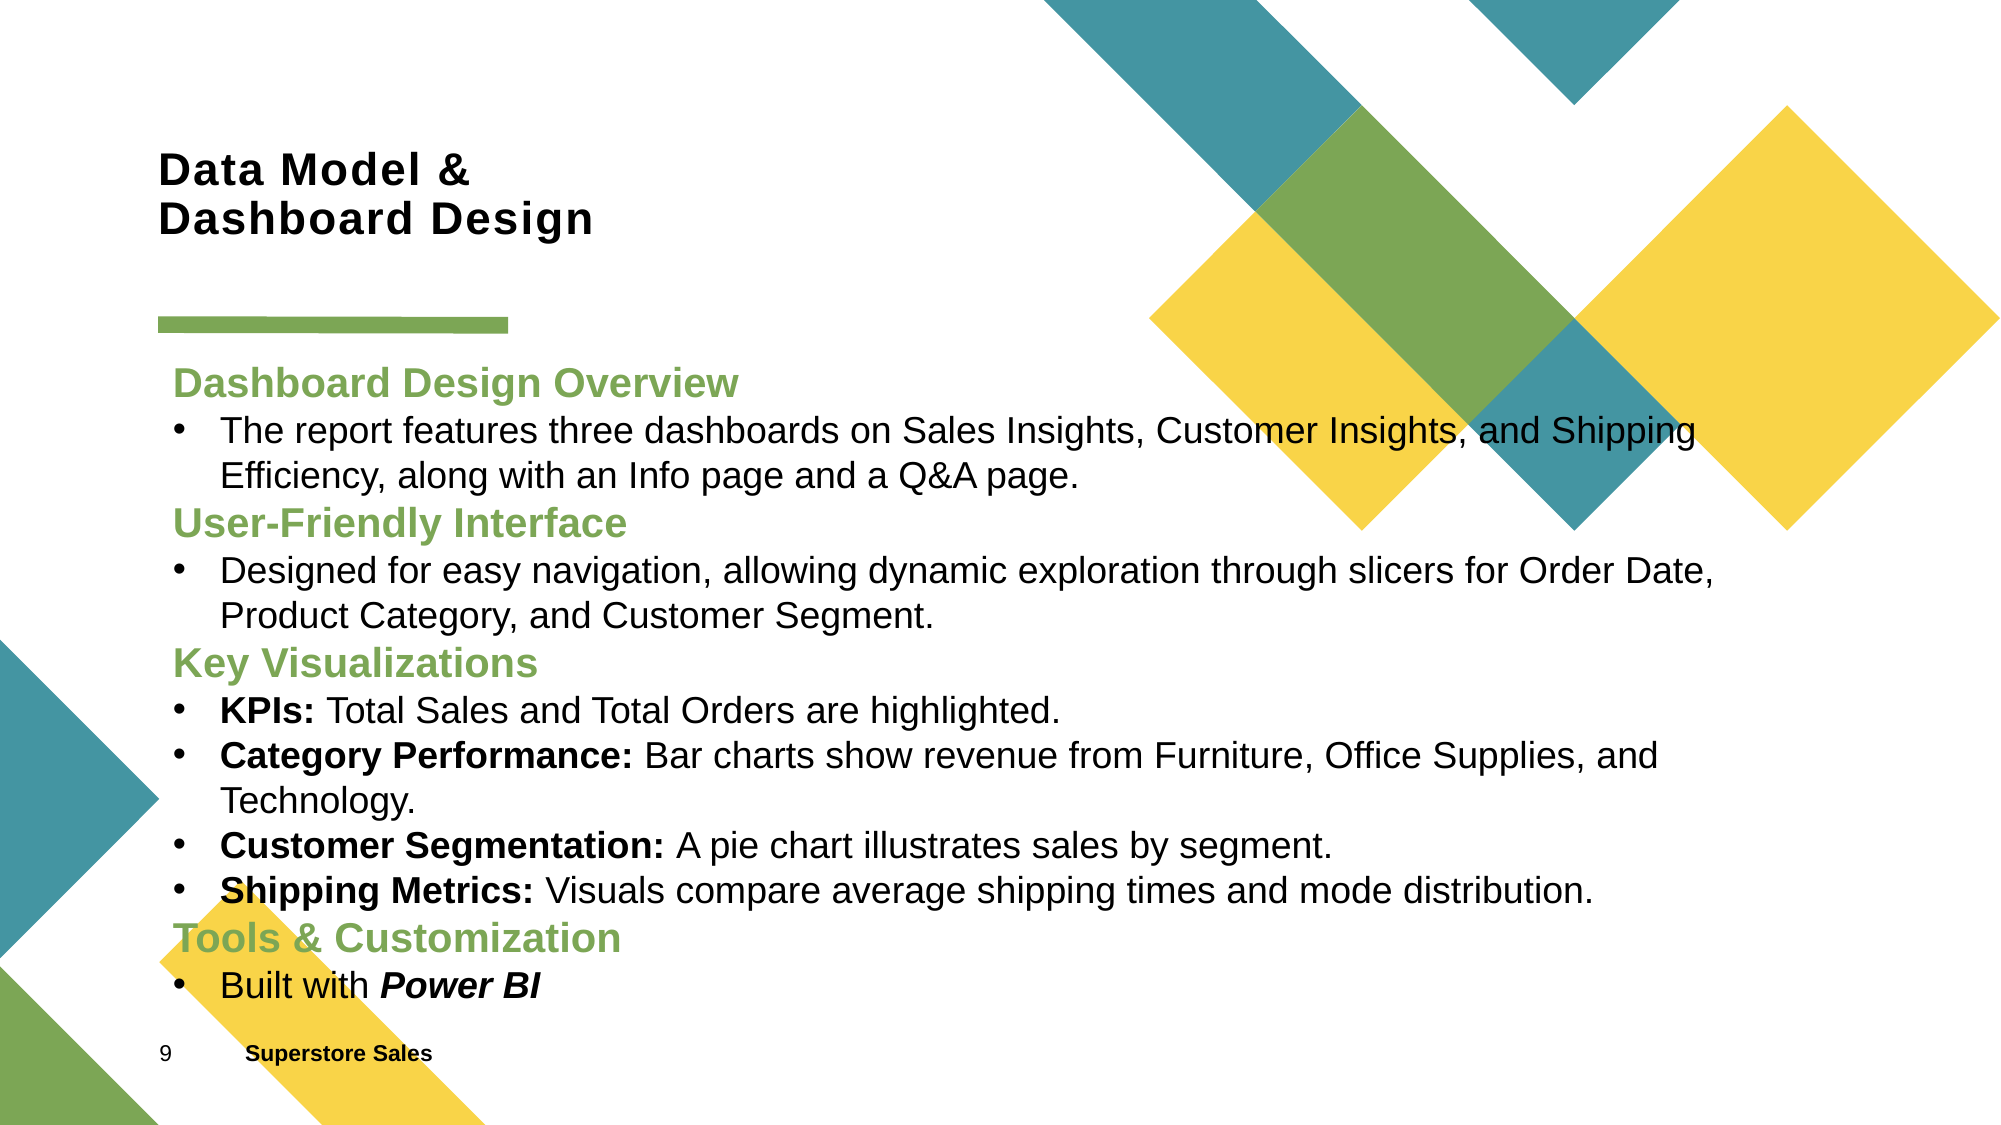

# Data Model & Dashboard Design
Dashboard Design Overview
The report features three dashboards on Sales Insights, Customer Insights, and Shipping Efficiency, along with an Info page and a Q&A page.
User-Friendly Interface
Designed for easy navigation, allowing dynamic exploration through slicers for Order Date, Product Category, and Customer Segment.
Key Visualizations
KPIs: Total Sales and Total Orders are highlighted.
Category Performance: Bar charts show revenue from Furniture, Office Supplies, and Technology.
Customer Segmentation: A pie chart illustrates sales by segment.
Shipping Metrics: Visuals compare average shipping times and mode distribution.
Tools & Customization
Built with Power BI
9
Superstore Sales